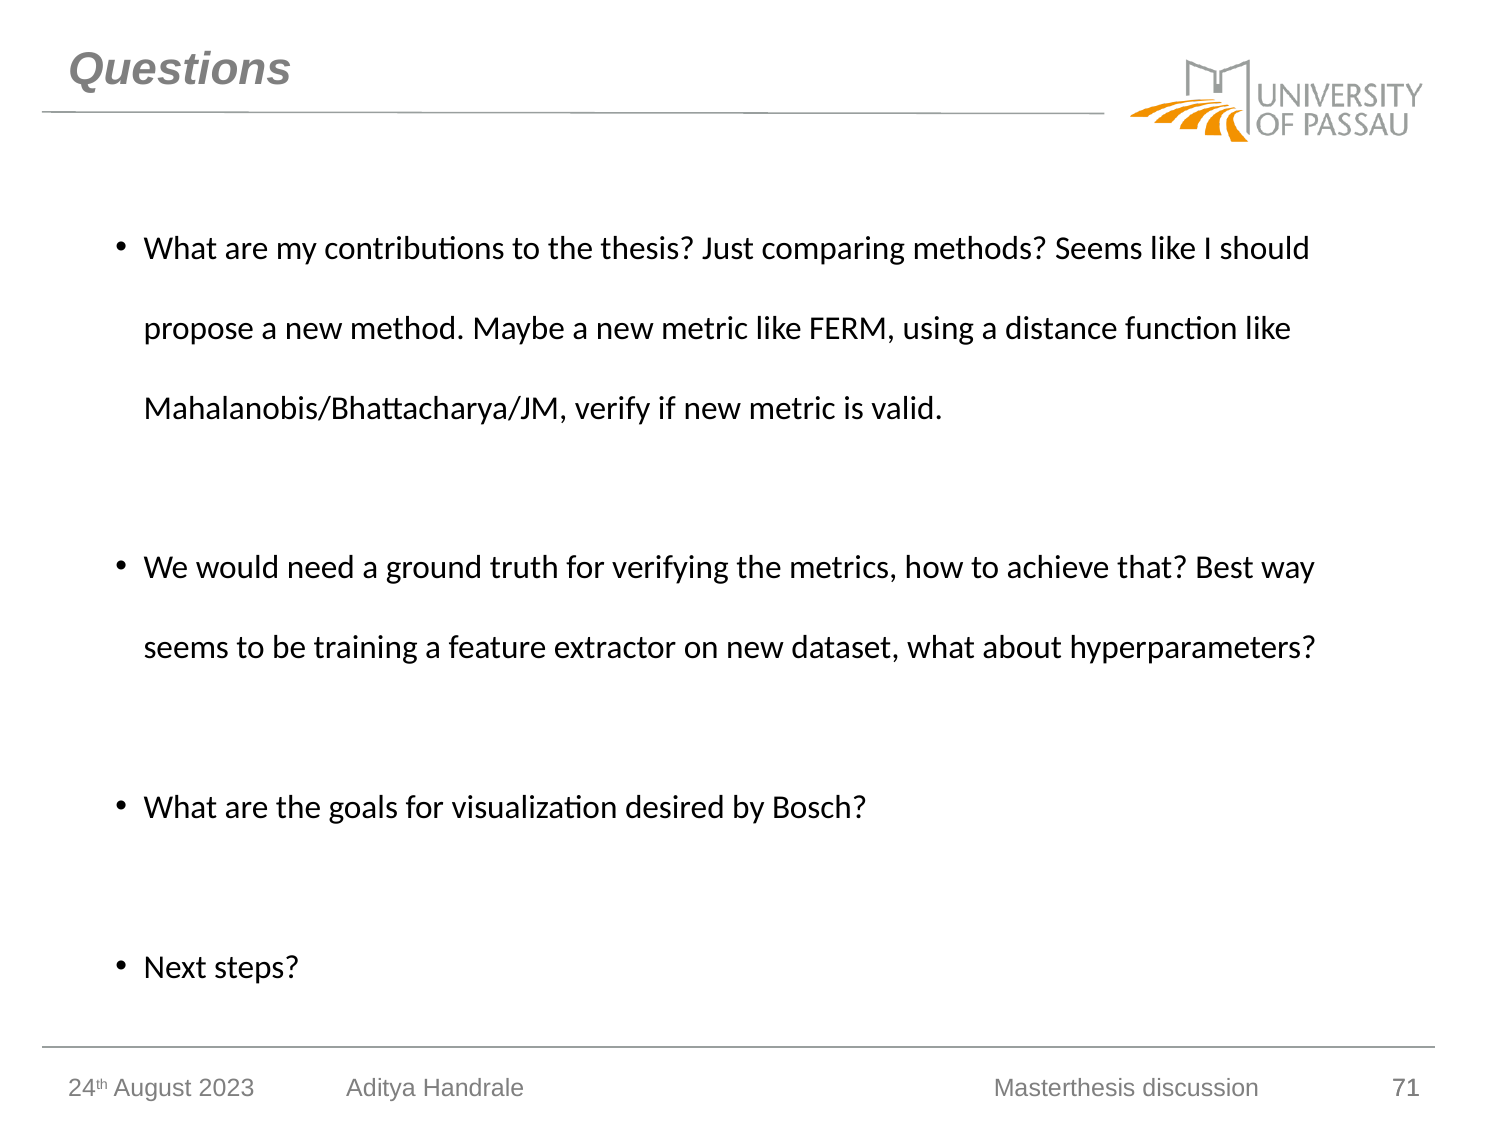

# Questions
What are my contributions to the thesis? Just comparing methods? Seems like I should propose a new method. Maybe a new metric like FERM, using a distance function like Mahalanobis/Bhattacharya/JM, verify if new metric is valid.

We would need a ground truth for verifying the metrics, how to achieve that? Best way seems to be training a feature extractor on new dataset, what about hyperparameters?

What are the goals for visualization desired by Bosch?

Next steps?
24th August 2023
Aditya Handrale
Masterthesis discussion
71
71